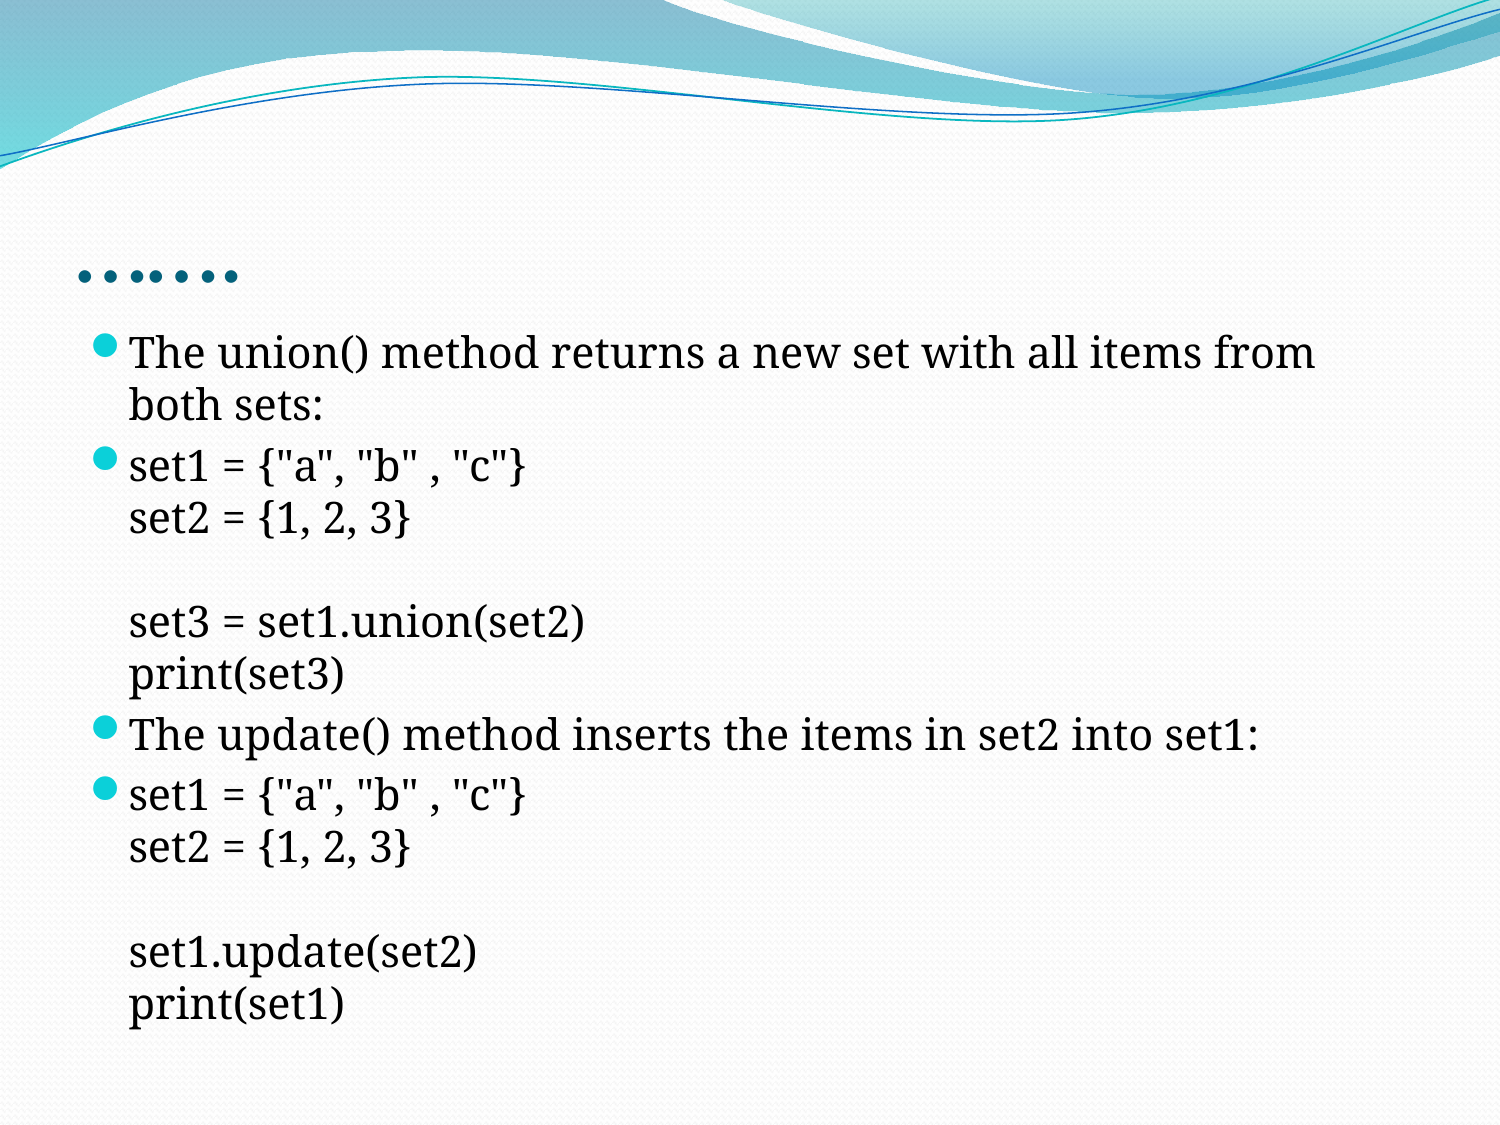

# …….
The union() method returns a new set with all items from both sets:
set1 = {"a", "b" , "c"}
set2 = {1, 2, 3}
set3 = set1.union(set2)
print(set3)
The update() method inserts the items in set2 into set1:
set1 = {"a", "b" , "c"}
set2 = {1, 2, 3}
set1.update(set2)
print(set1)